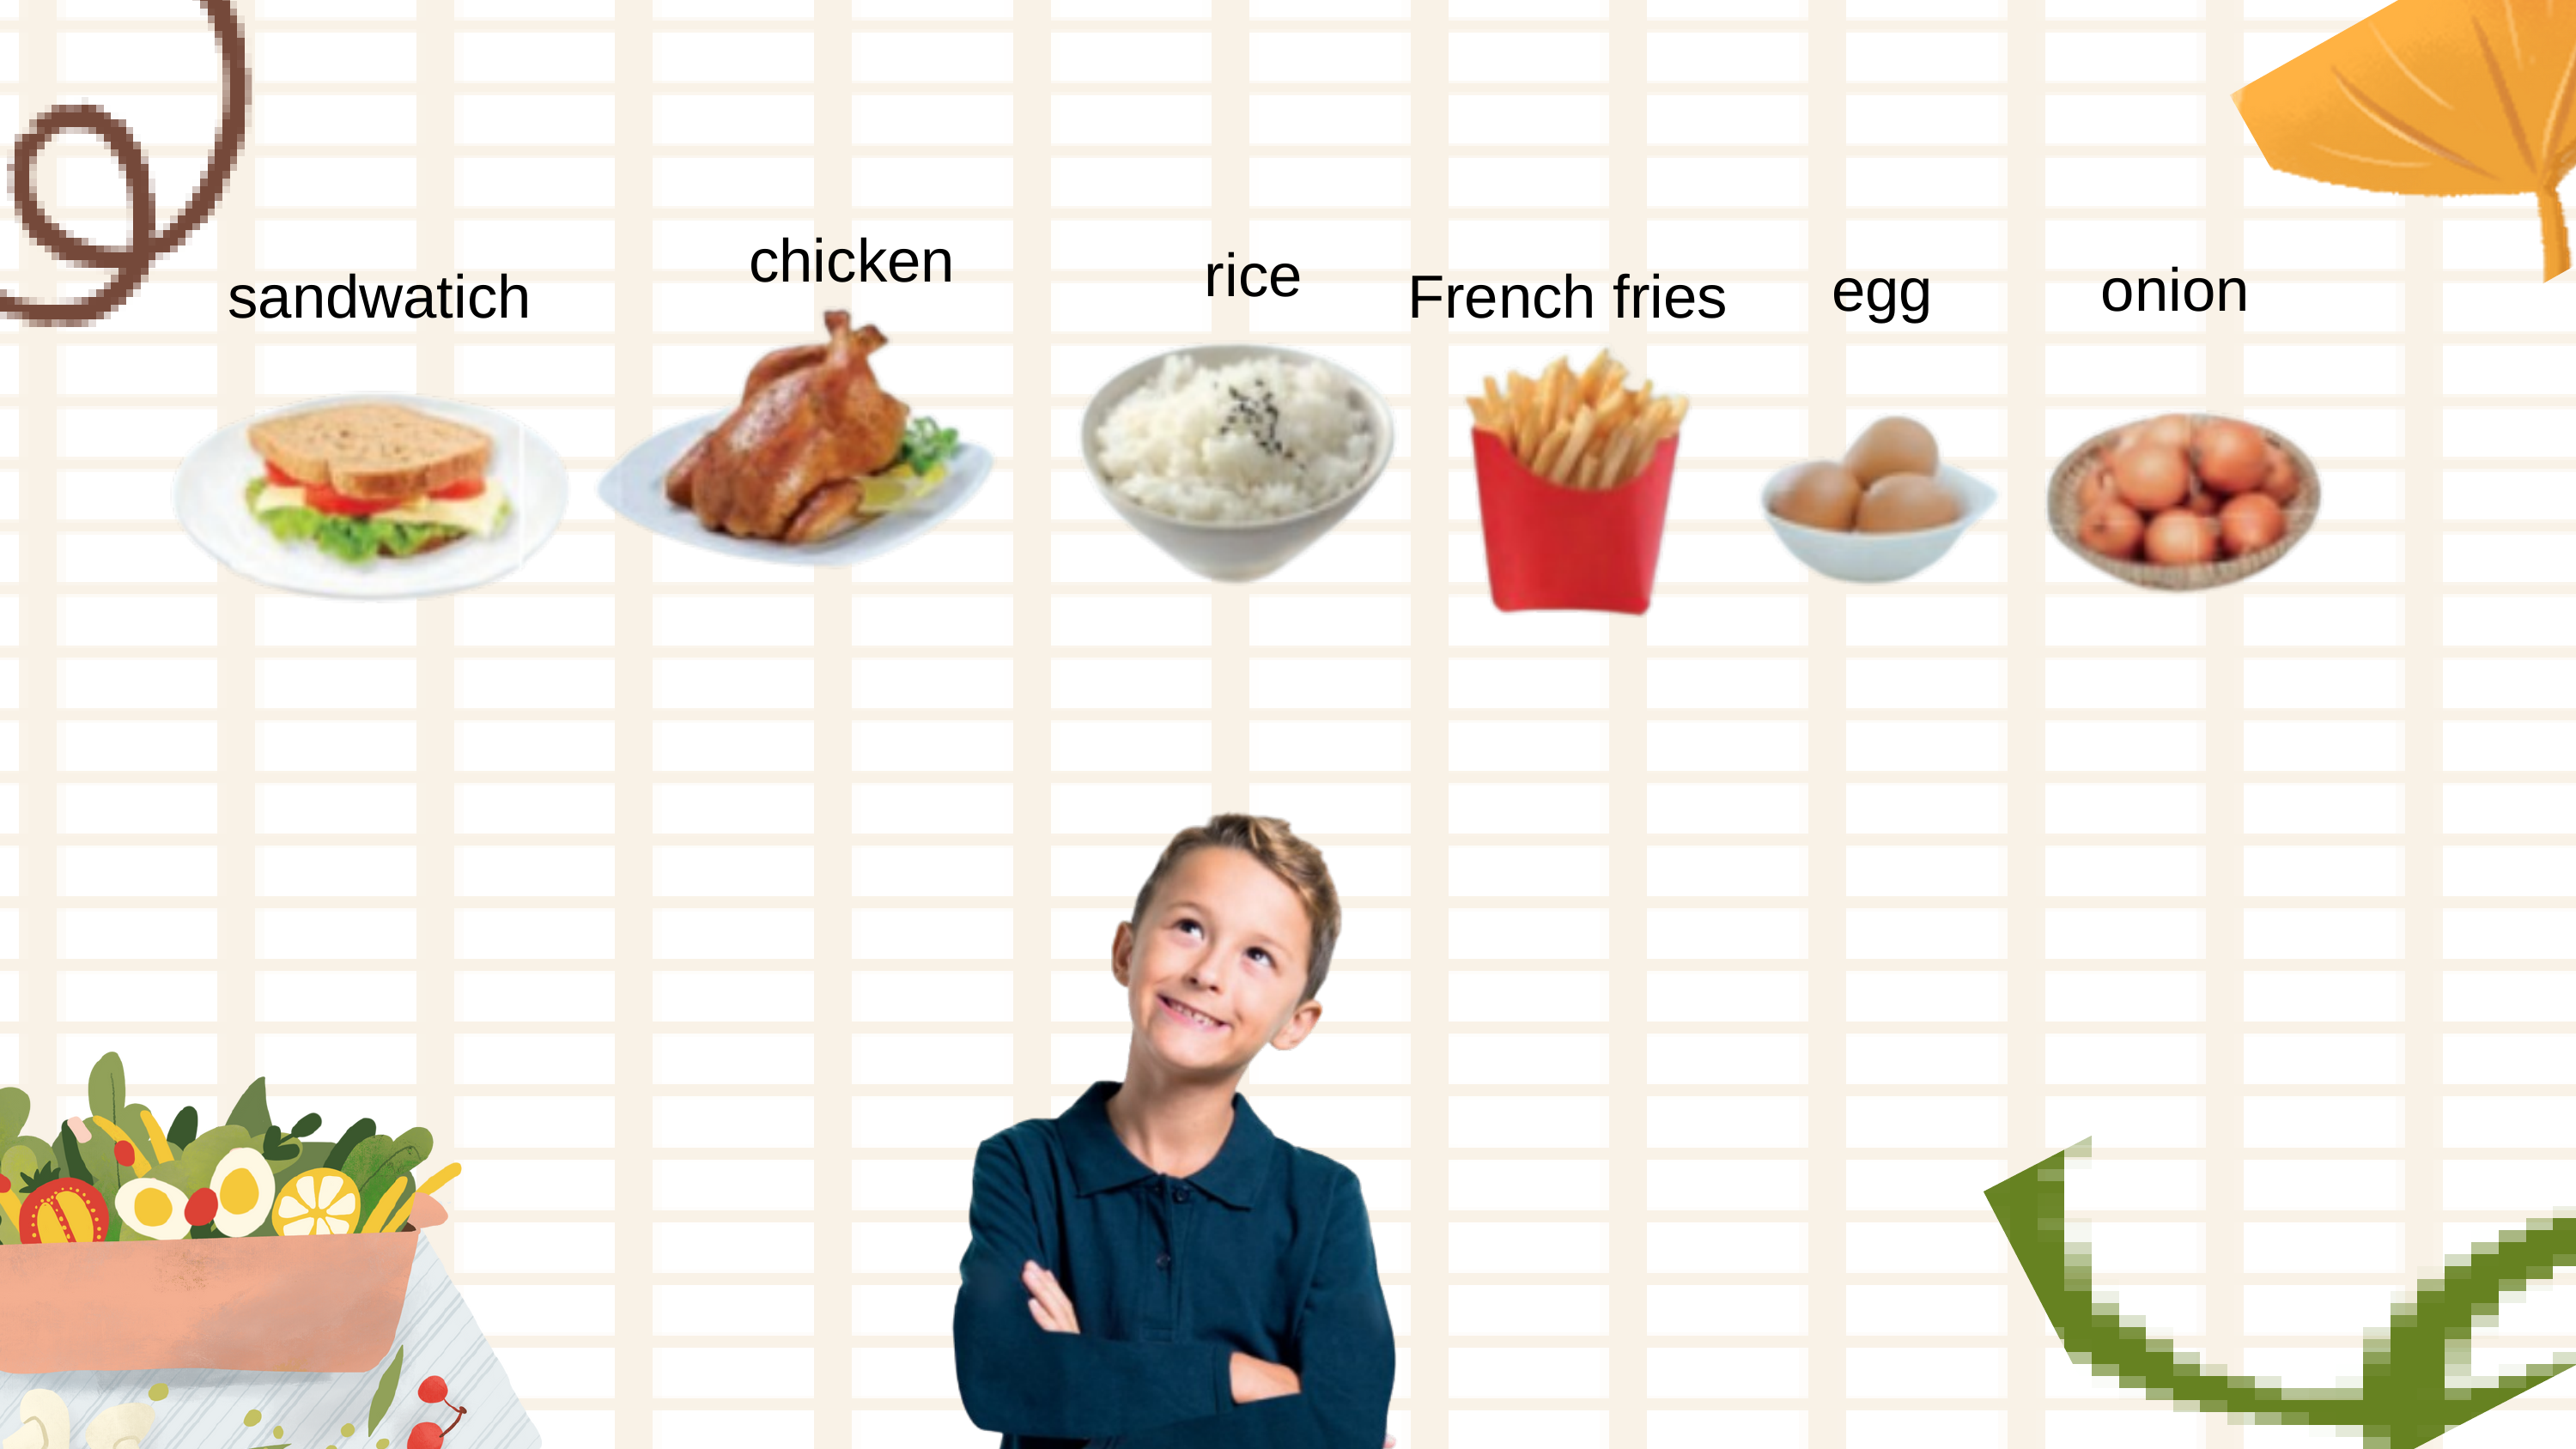

chicken
rice
egg
onion
sandwatich
French fries